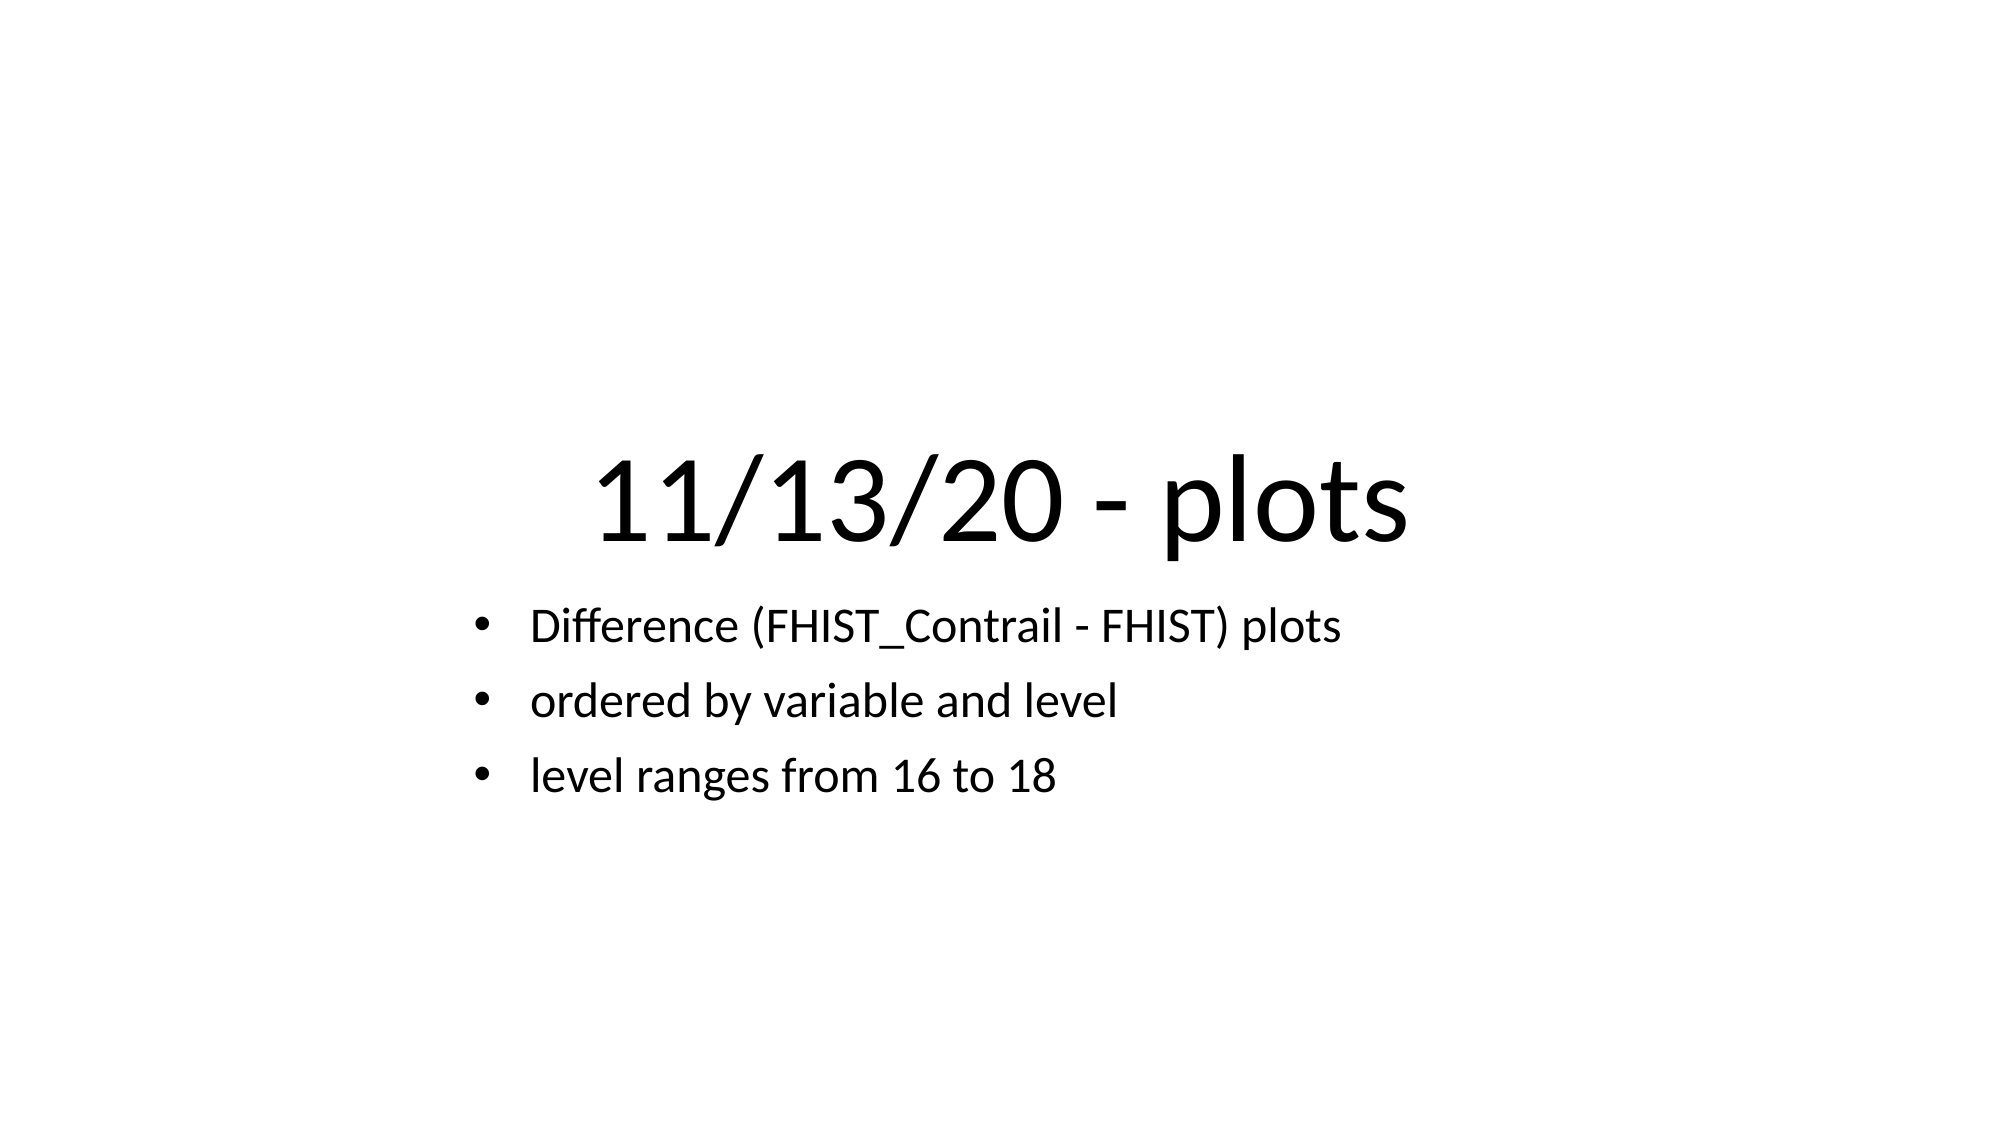

# 11/13/20 - plots
Difference (FHIST_Contrail - FHIST) plots
ordered by variable and level
level ranges from 16 to 18